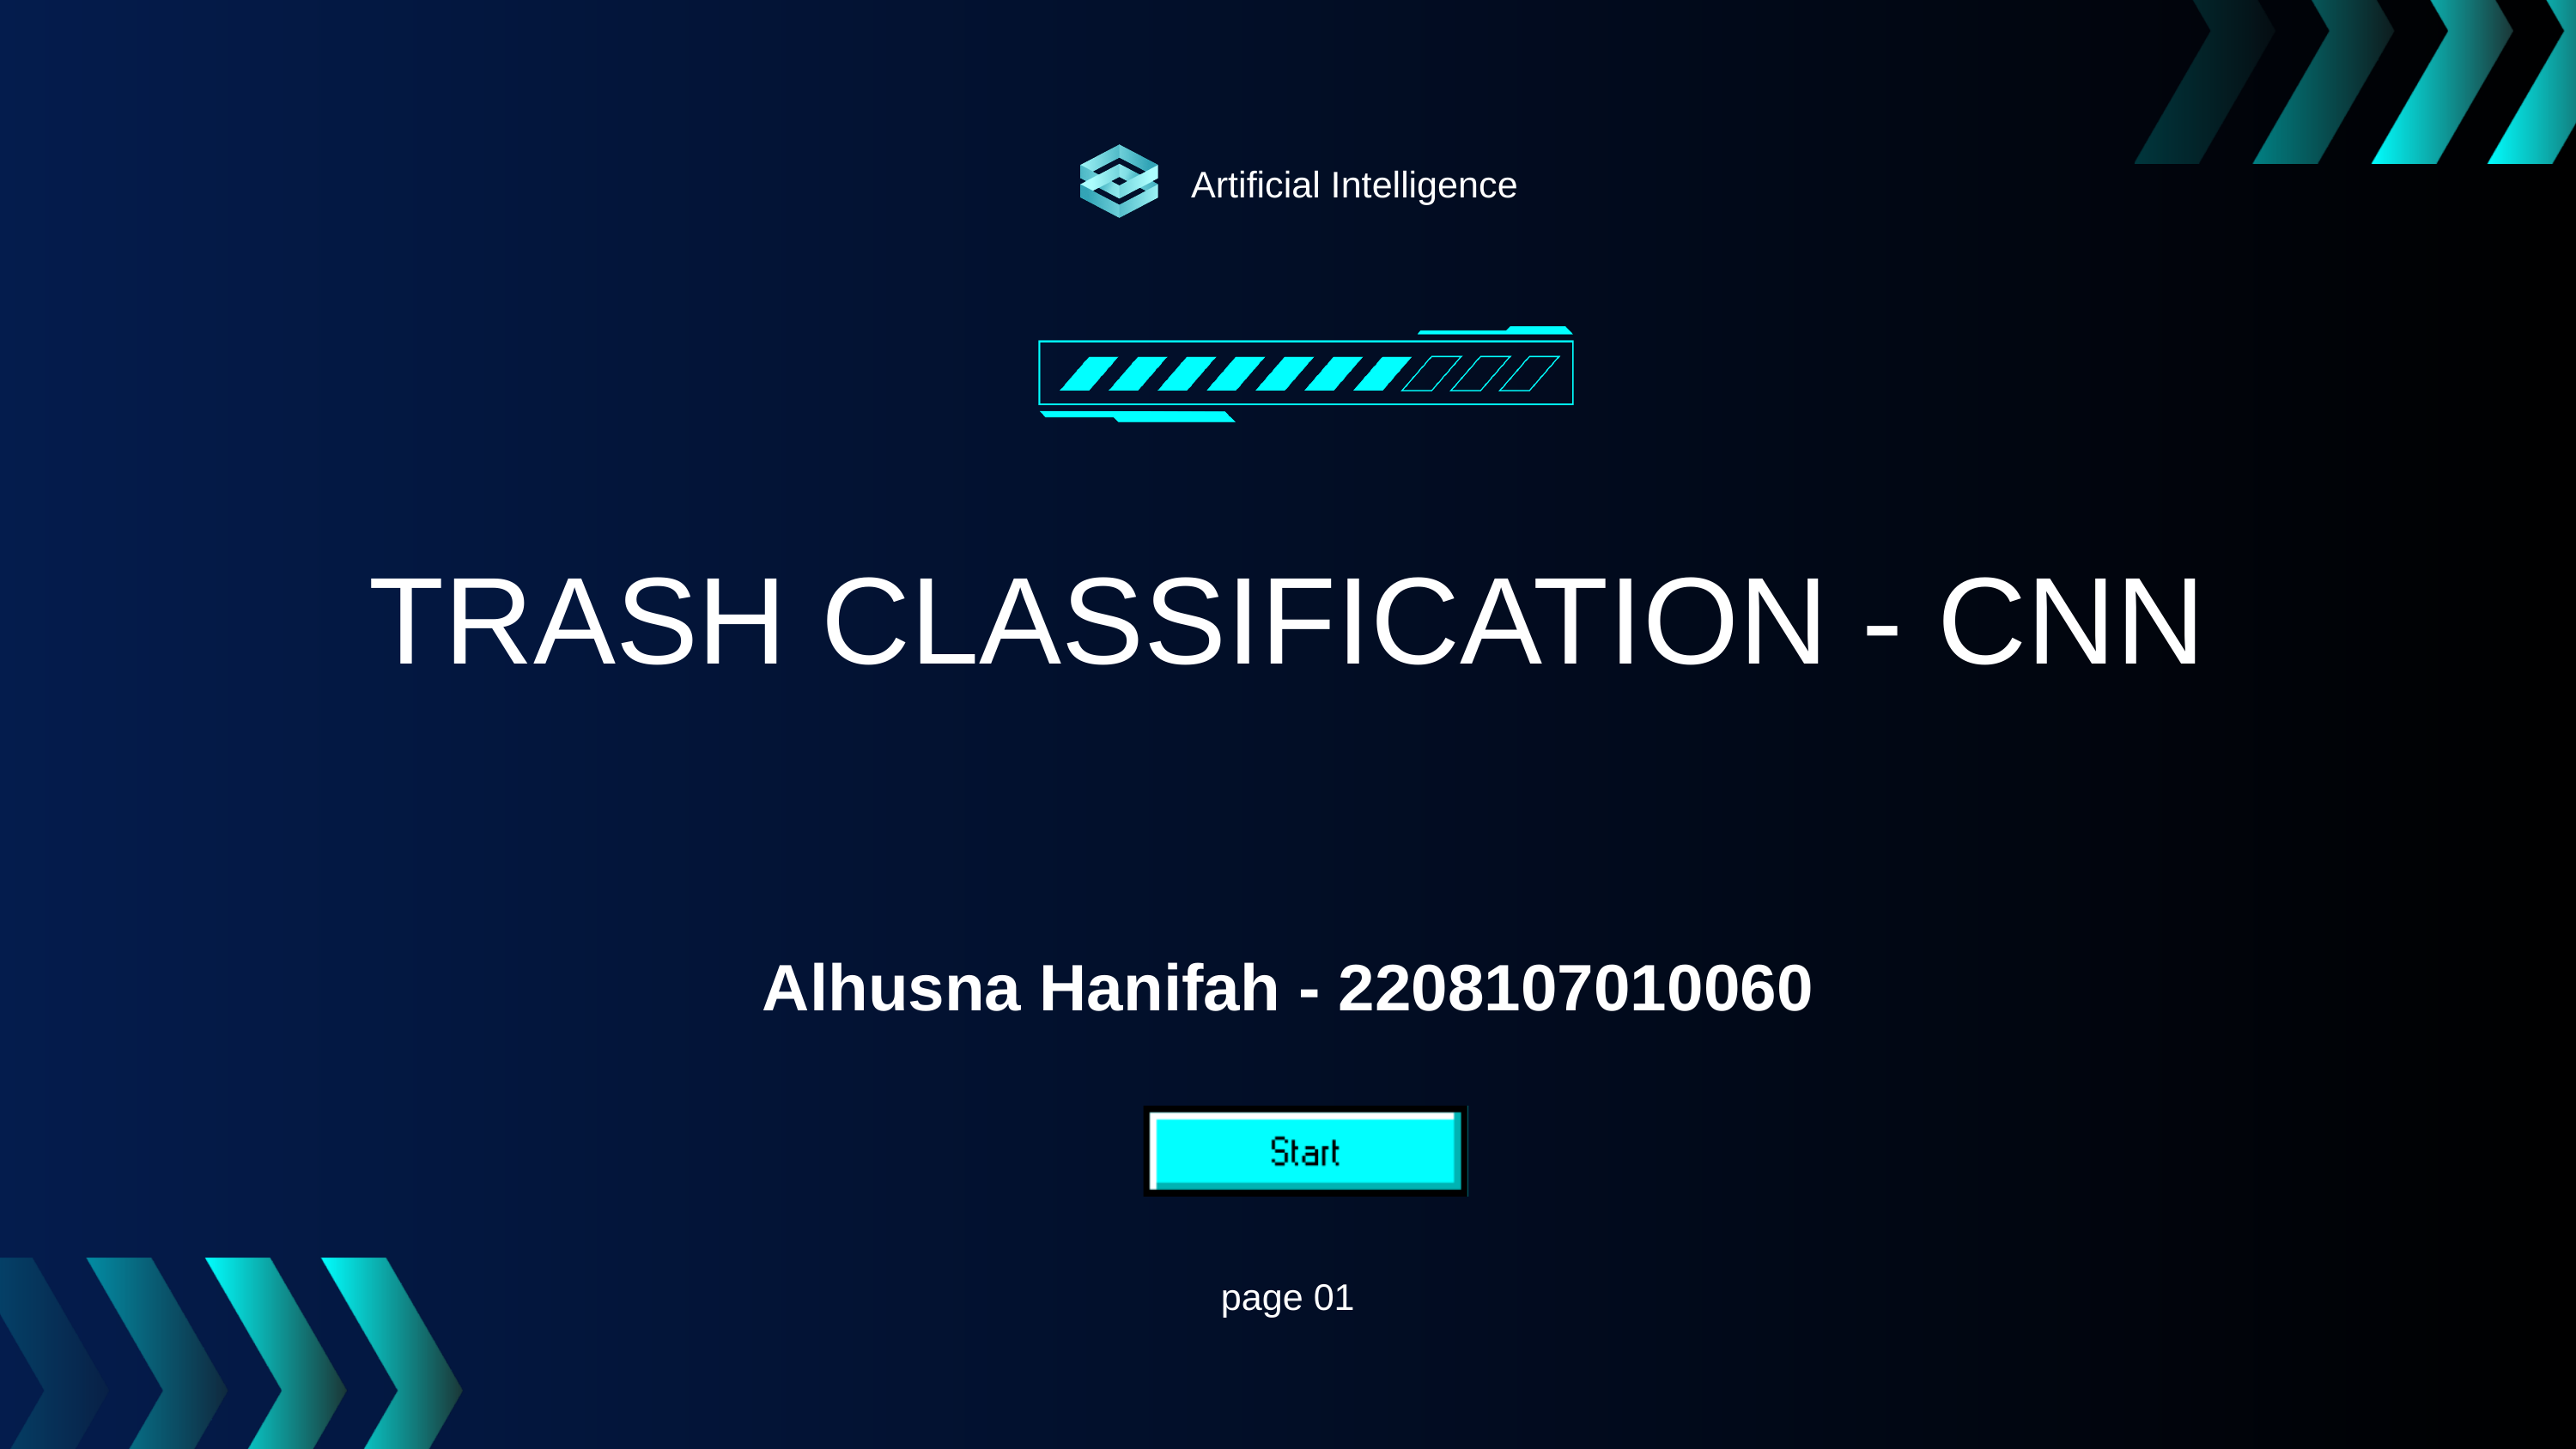

Artificial Intelligence

TRASH CLASSIFICATION - CNN
Alhusna Hanifah - 2208107010060

page 01